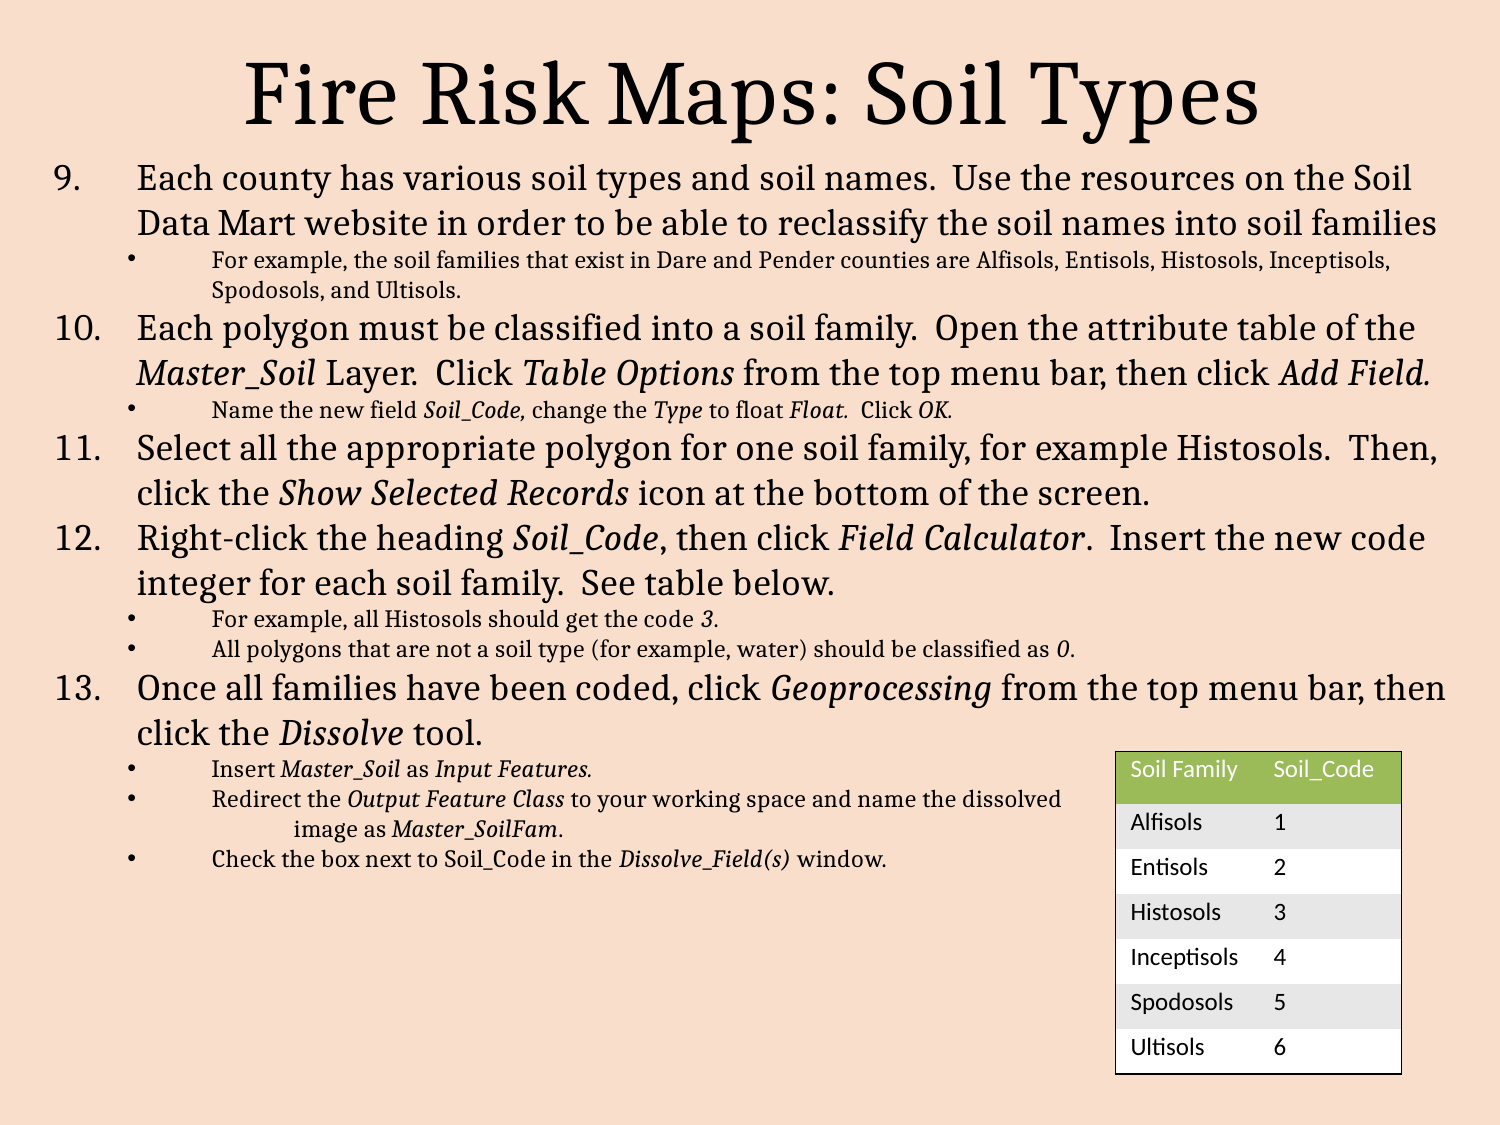

# Fire Risk Maps: Soil Types
Each county has various soil types and soil names.  Use the resources on the Soil Data Mart website in order to be able to reclassify the soil names into soil families
For example, the soil families that exist in Dare and Pender counties are Alfisols, Entisols, Histosols, Inceptisols, Spodosols, and Ultisols.
Each polygon must be classified into a soil family.  Open the attribute table of the Master_Soil Layer.  Click Table Options from the top menu bar, then click Add Field.
Name the new field Soil_Code, change the Type to float Float.  Click OK.
Select all the appropriate polygon for one soil family, for example Histosols.  Then, click the Show Selected Records icon at the bottom of the screen.
Right-click the heading Soil_Code, then click Field Calculator.  Insert the new code integer for each soil family.  See table below.
For example, all Histosols should get the code 3.
All polygons that are not a soil type (for example, water) should be classified as 0.
Once all families have been coded, click Geoprocessing from the top menu bar, then click the Dissolve tool.
Insert Master_Soil as Input Features.
Redirect the Output Feature Class to your working space and name the dissolved
	   image as Master_SoilFam.
Check the box next to Soil_Code in the Dissolve_Field(s) window.
| Soil Family | Soil\_Code |
| --- | --- |
| Alfisols | 1 |
| Entisols | 2 |
| Histosols | 3 |
| Inceptisols | 4 |
| Spodosols | 5 |
| Ultisols | 6 |